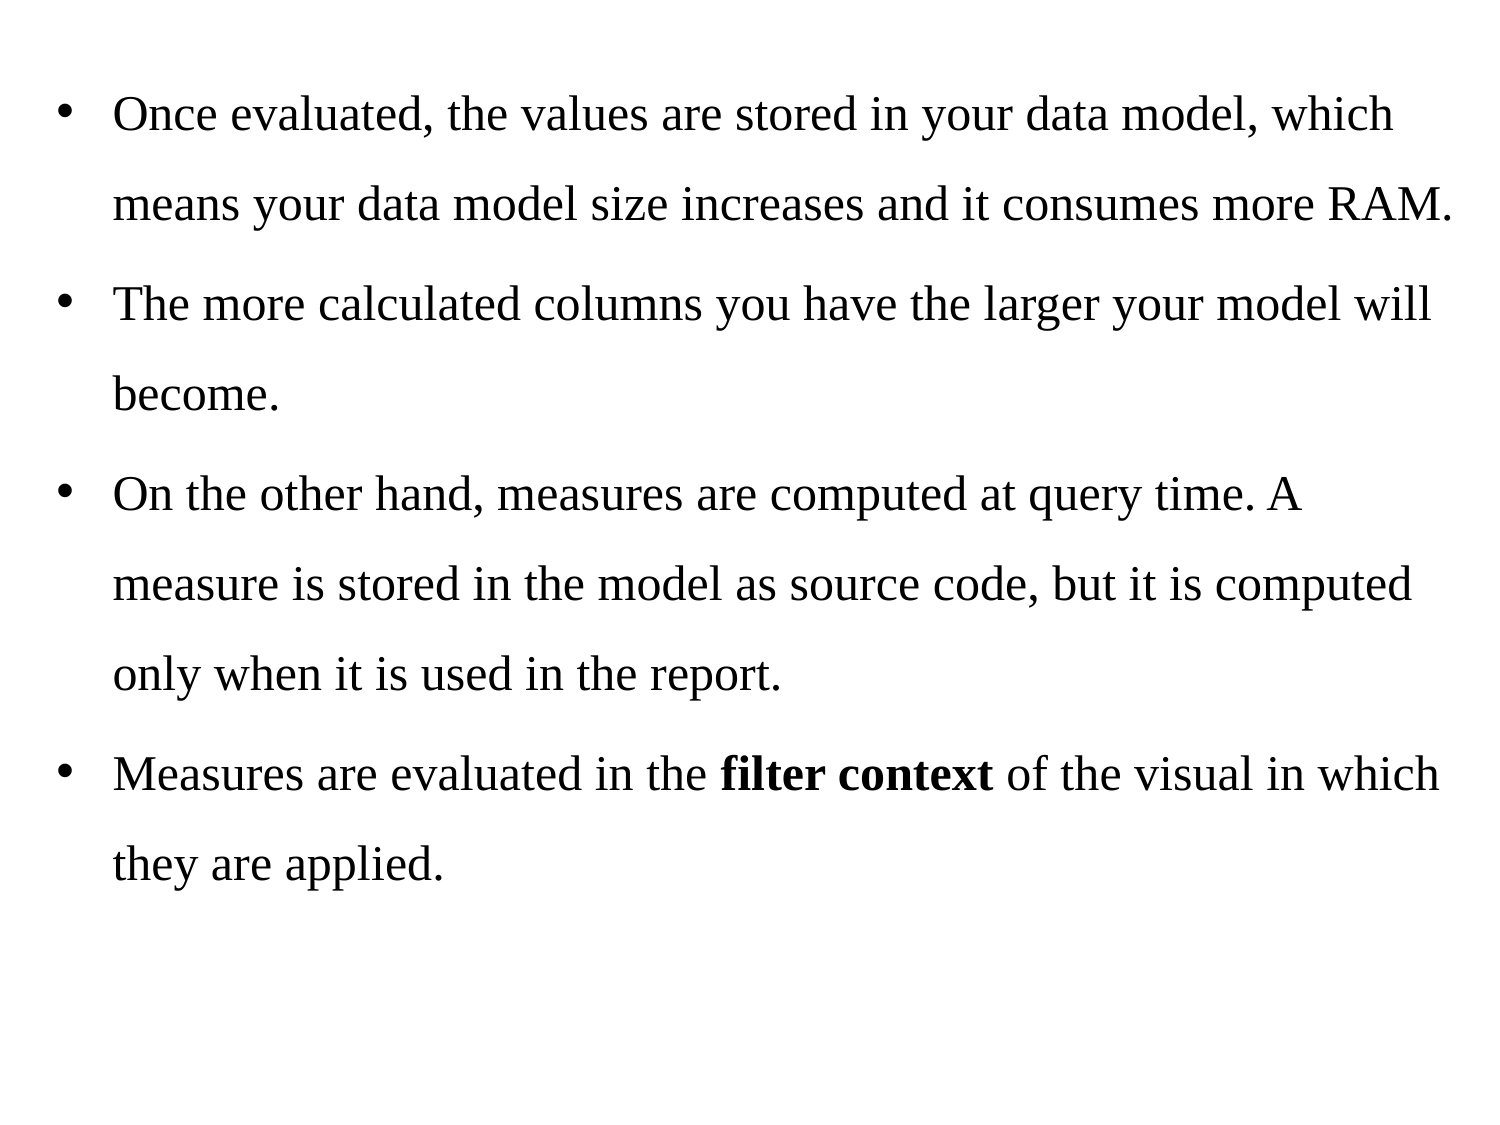

Once evaluated, the values are stored in your data model, which means your data model size increases and it consumes more RAM.
The more calculated columns you have the larger your model will become.
On the other hand, measures are computed at query time. A measure is stored in the model as source code, but it is computed only when it is used in the report.
Measures are evaluated in the filter context of the visual in which they are applied.